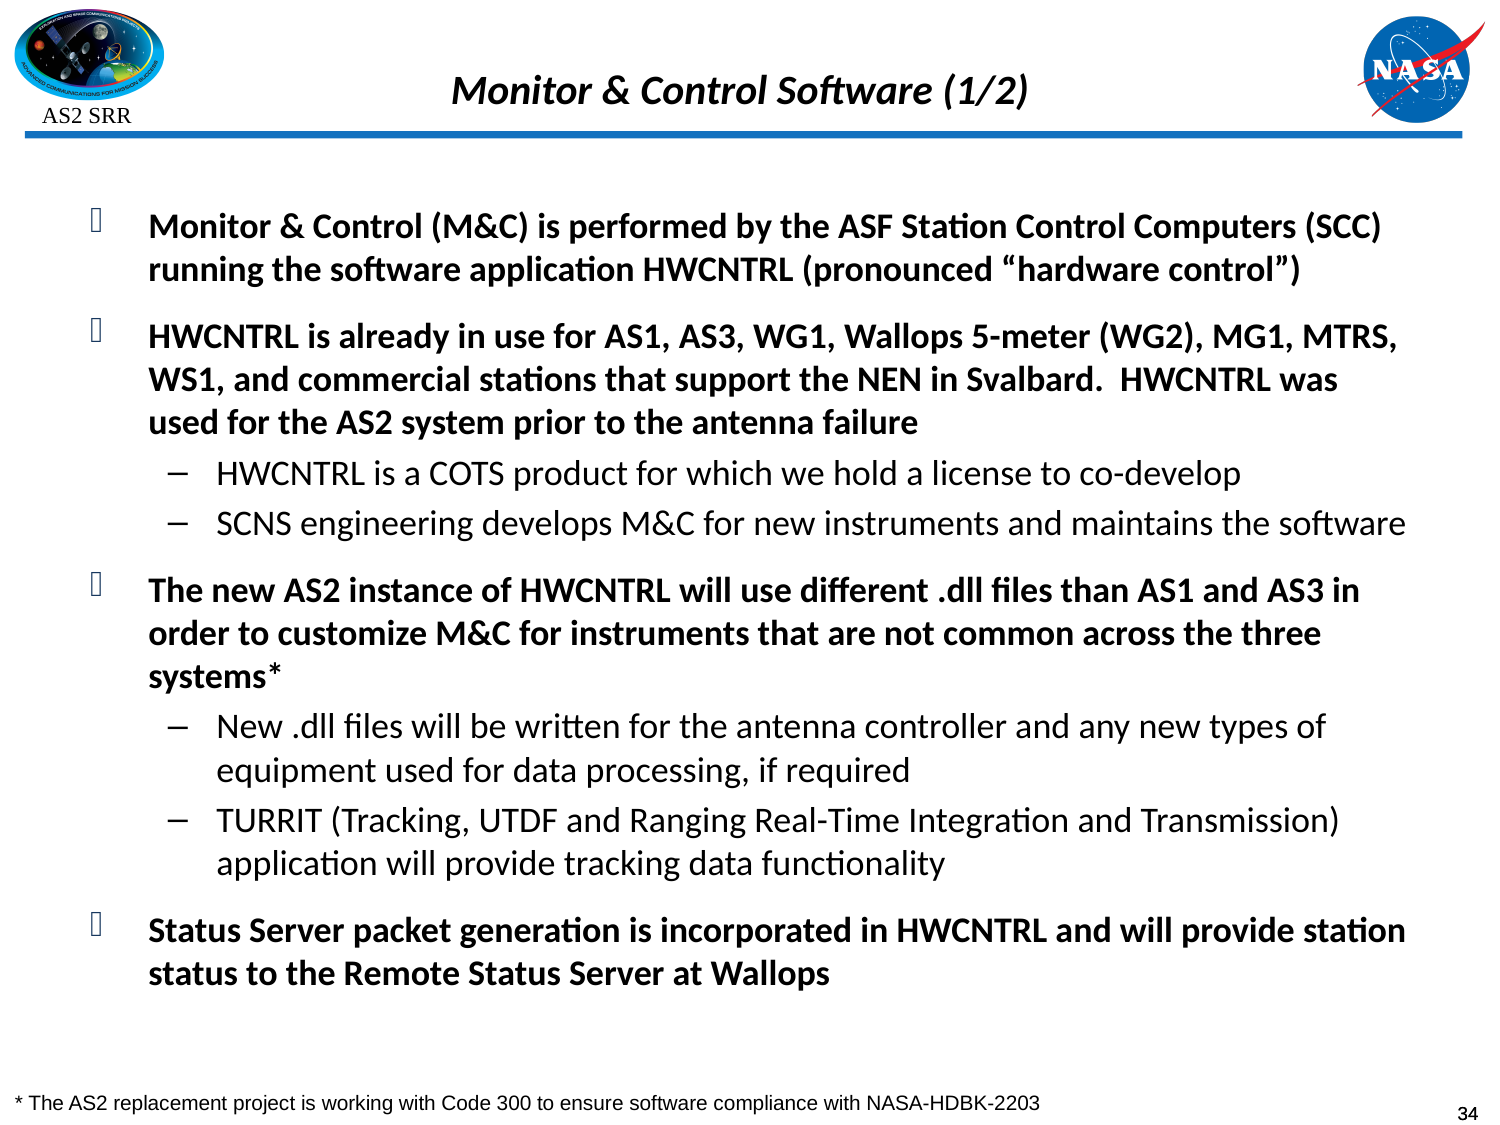

# Monitor & Control Software (1/2)
Monitor & Control (M&C) is performed by the ASF Station Control Computers (SCC) running the software application HWCNTRL (pronounced “hardware control”)
HWCNTRL is already in use for AS1, AS3, WG1, Wallops 5-meter (WG2), MG1, MTRS, WS1, and commercial stations that support the NEN in Svalbard.  HWCNTRL was used for the AS2 system prior to the antenna failure
HWCNTRL is a COTS product for which we hold a license to co-develop
SCNS engineering develops M&C for new instruments and maintains the software
The new AS2 instance of HWCNTRL will use different .dll files than AS1 and AS3 in order to customize M&C for instruments that are not common across the three systems*
New .dll files will be written for the antenna controller and any new types of equipment used for data processing, if required
TURRIT (Tracking, UTDF and Ranging Real-Time Integration and Transmission) application will provide tracking data functionality
Status Server packet generation is incorporated in HWCNTRL and will provide station status to the Remote Status Server at Wallops

* The AS2 replacement project is working with Code 300 to ensure software compliance with NASA-HDBK-2203